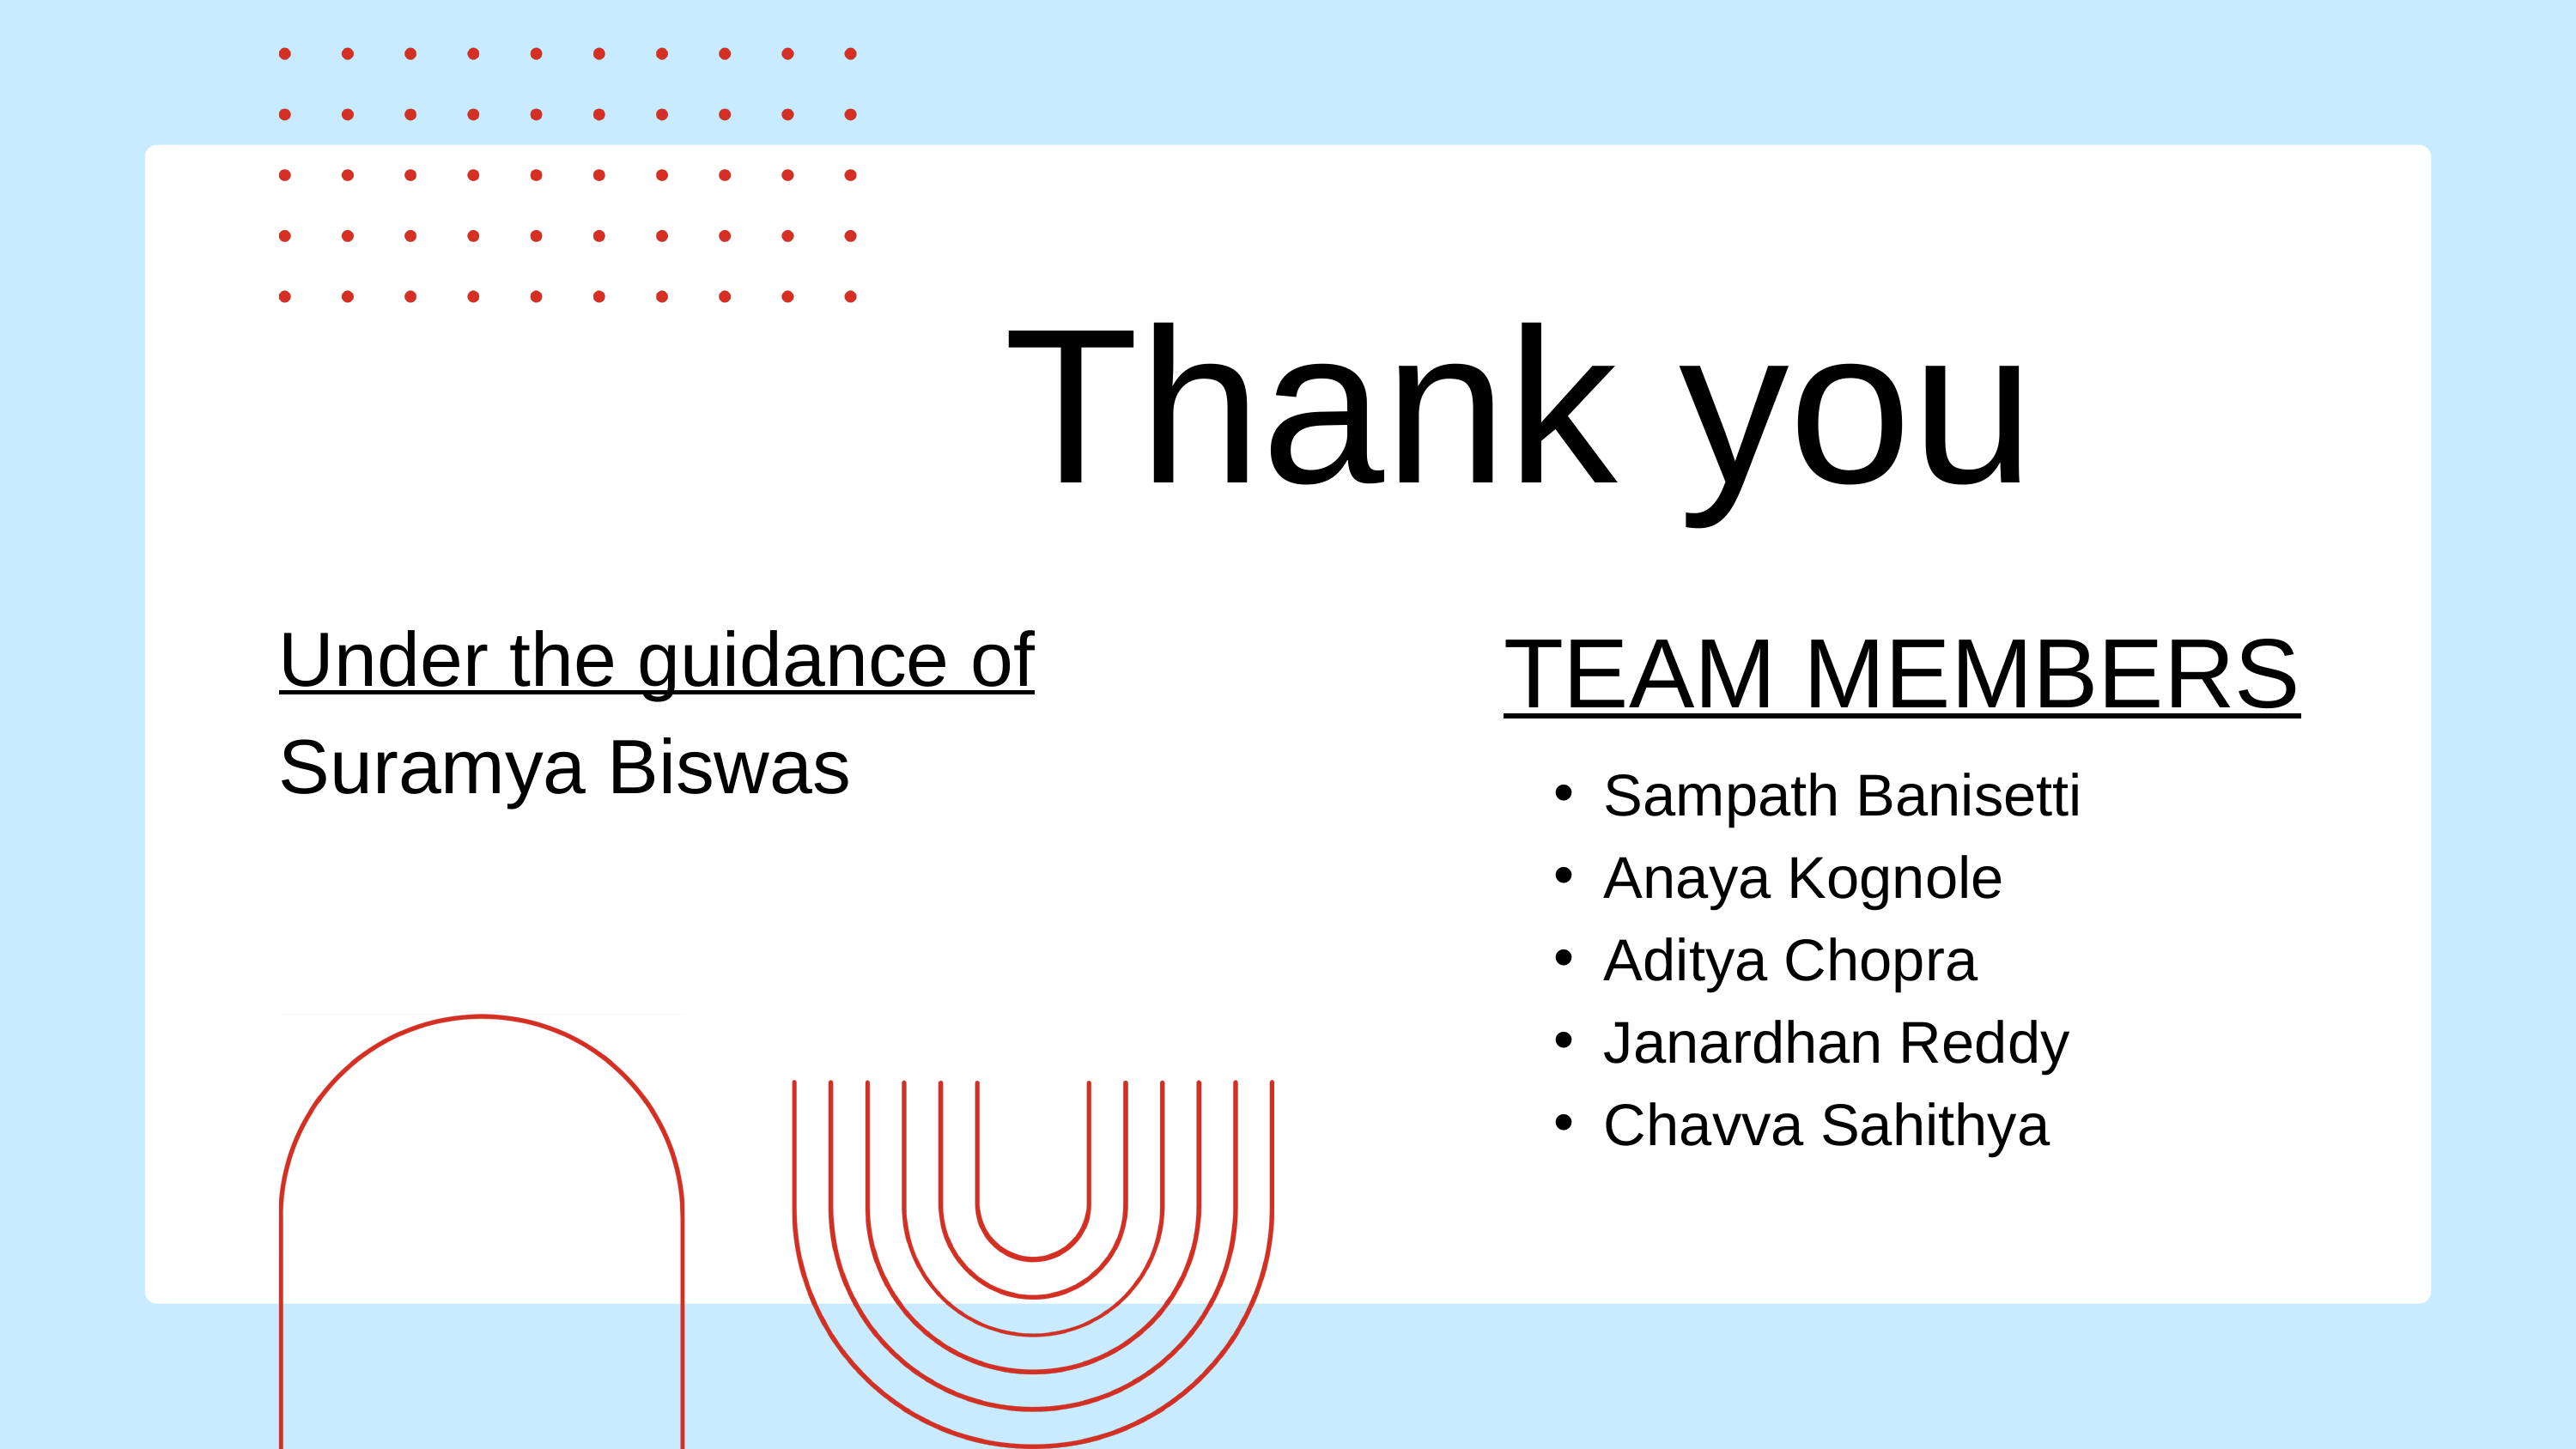

Thank you
TEAM MEMBERS
Under the guidance of
Suramya Biswas
Sampath Banisetti
Anaya Kognole
Aditya Chopra
Janardhan Reddy
Chavva Sahithya